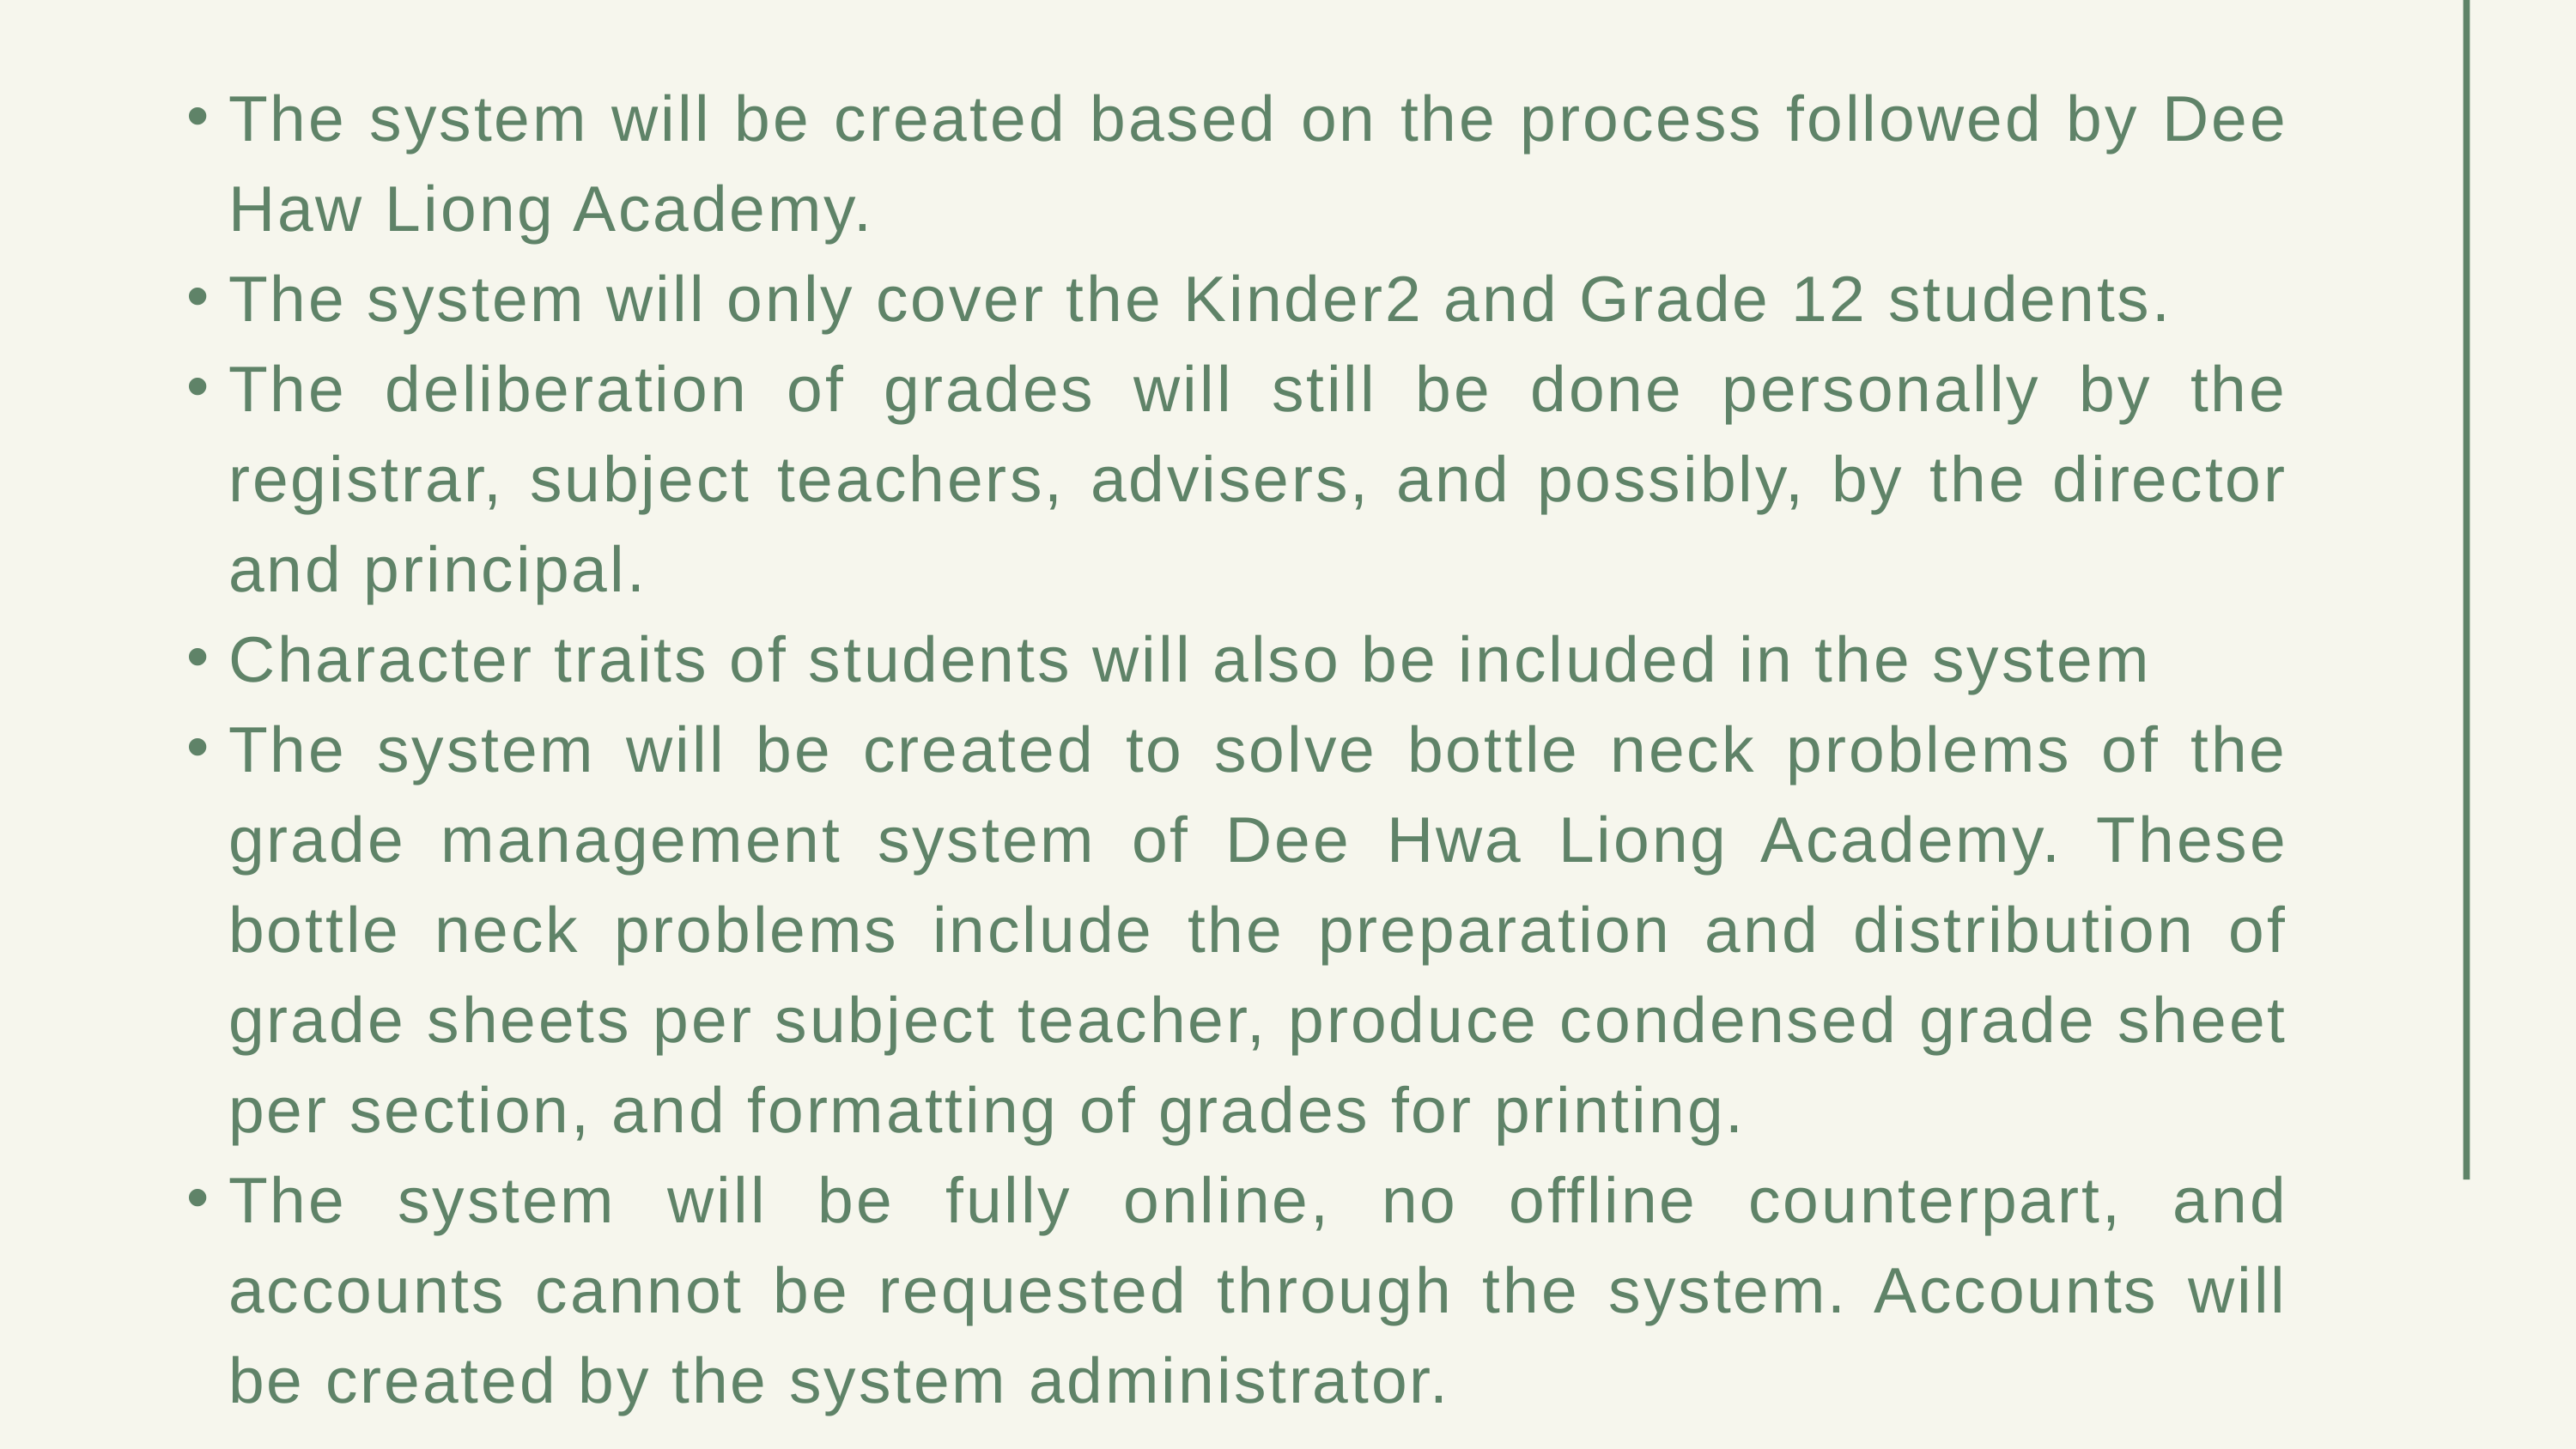

The system will be created based on the process followed by Dee Haw Liong Academy.
The system will only cover the Kinder2 and Grade 12 students.
The deliberation of grades will still be done personally by the registrar, subject teachers, advisers, and possibly, by the director and principal.
Character traits of students will also be included in the system
The system will be created to solve bottle neck problems of the grade management system of Dee Hwa Liong Academy. These bottle neck problems include the preparation and distribution of grade sheets per subject teacher, produce condensed grade sheet per section, and formatting of grades for printing.
The system will be fully online, no offline counterpart, and accounts cannot be requested through the system. Accounts will be created by the system administrator.
SDCC • 2020